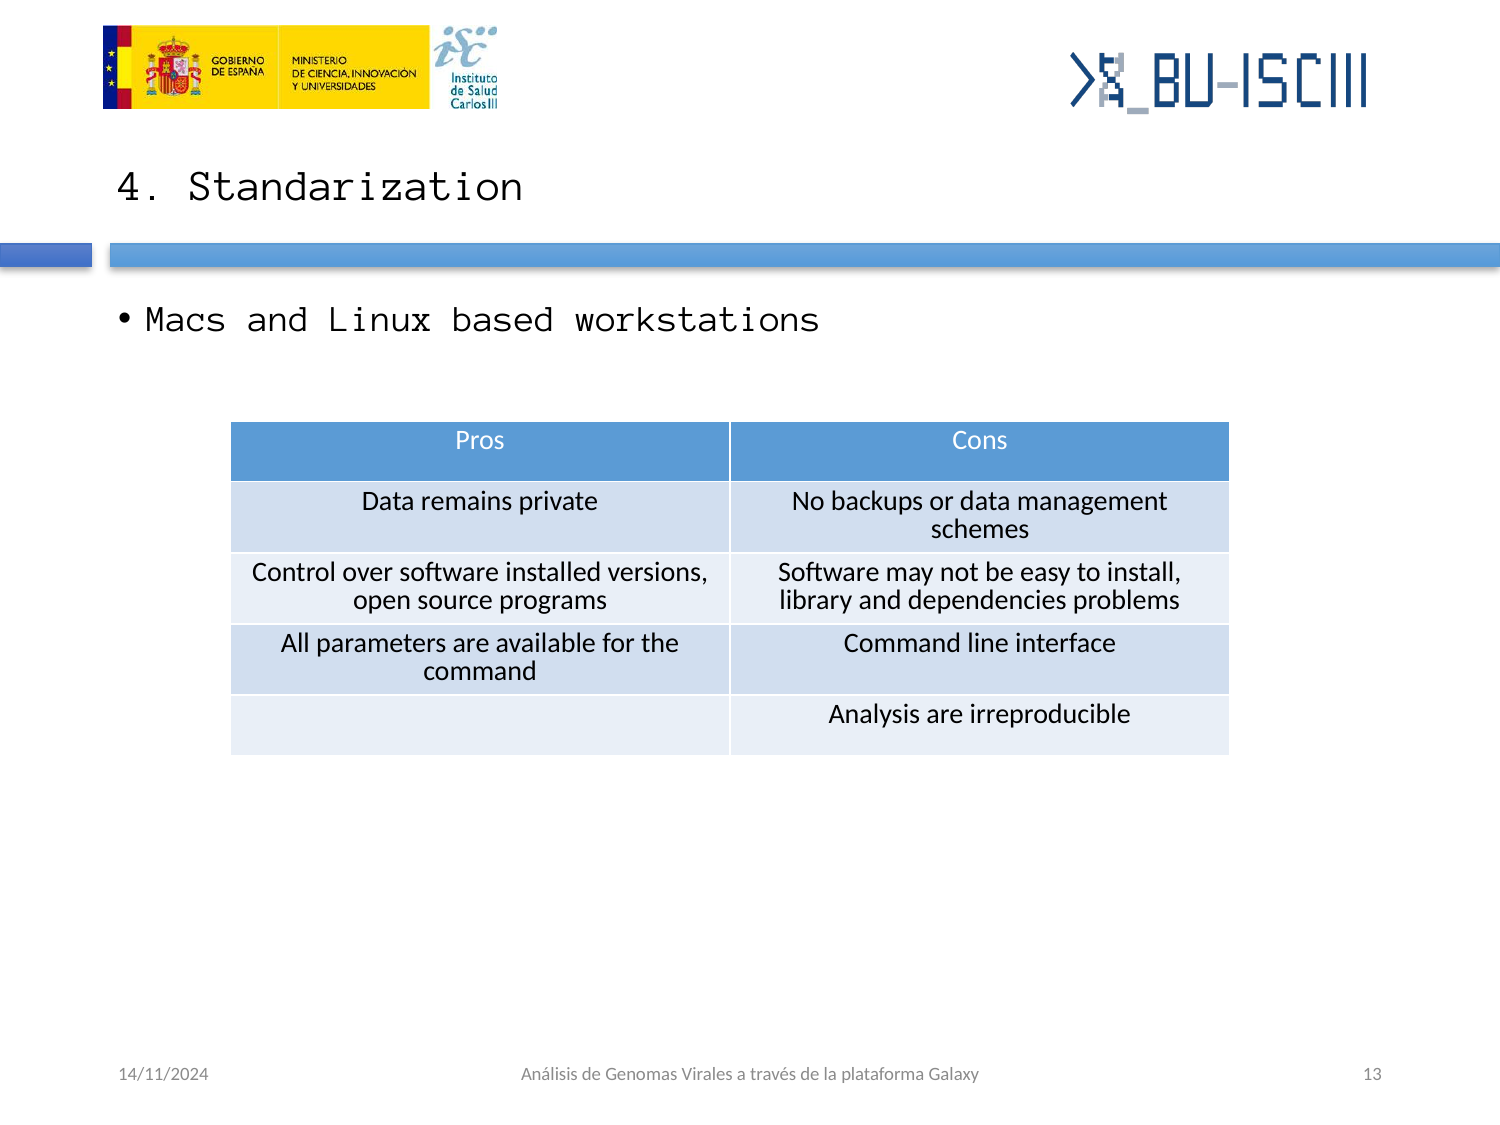

4. Standarization
Macs and Linux based workstations

| Pros | Cons |
| --- | --- |
| Data remains private | No backups or data management schemes |
| Control over software installed versions, open source programs | Software may not be easy to install, library and dependencies problems |
| All parameters are available for the command | Command line interface |
|  | Analysis are irreproducible |
14/11/2024
Análisis de Genomas Virales a través de la plataforma Galaxy
13